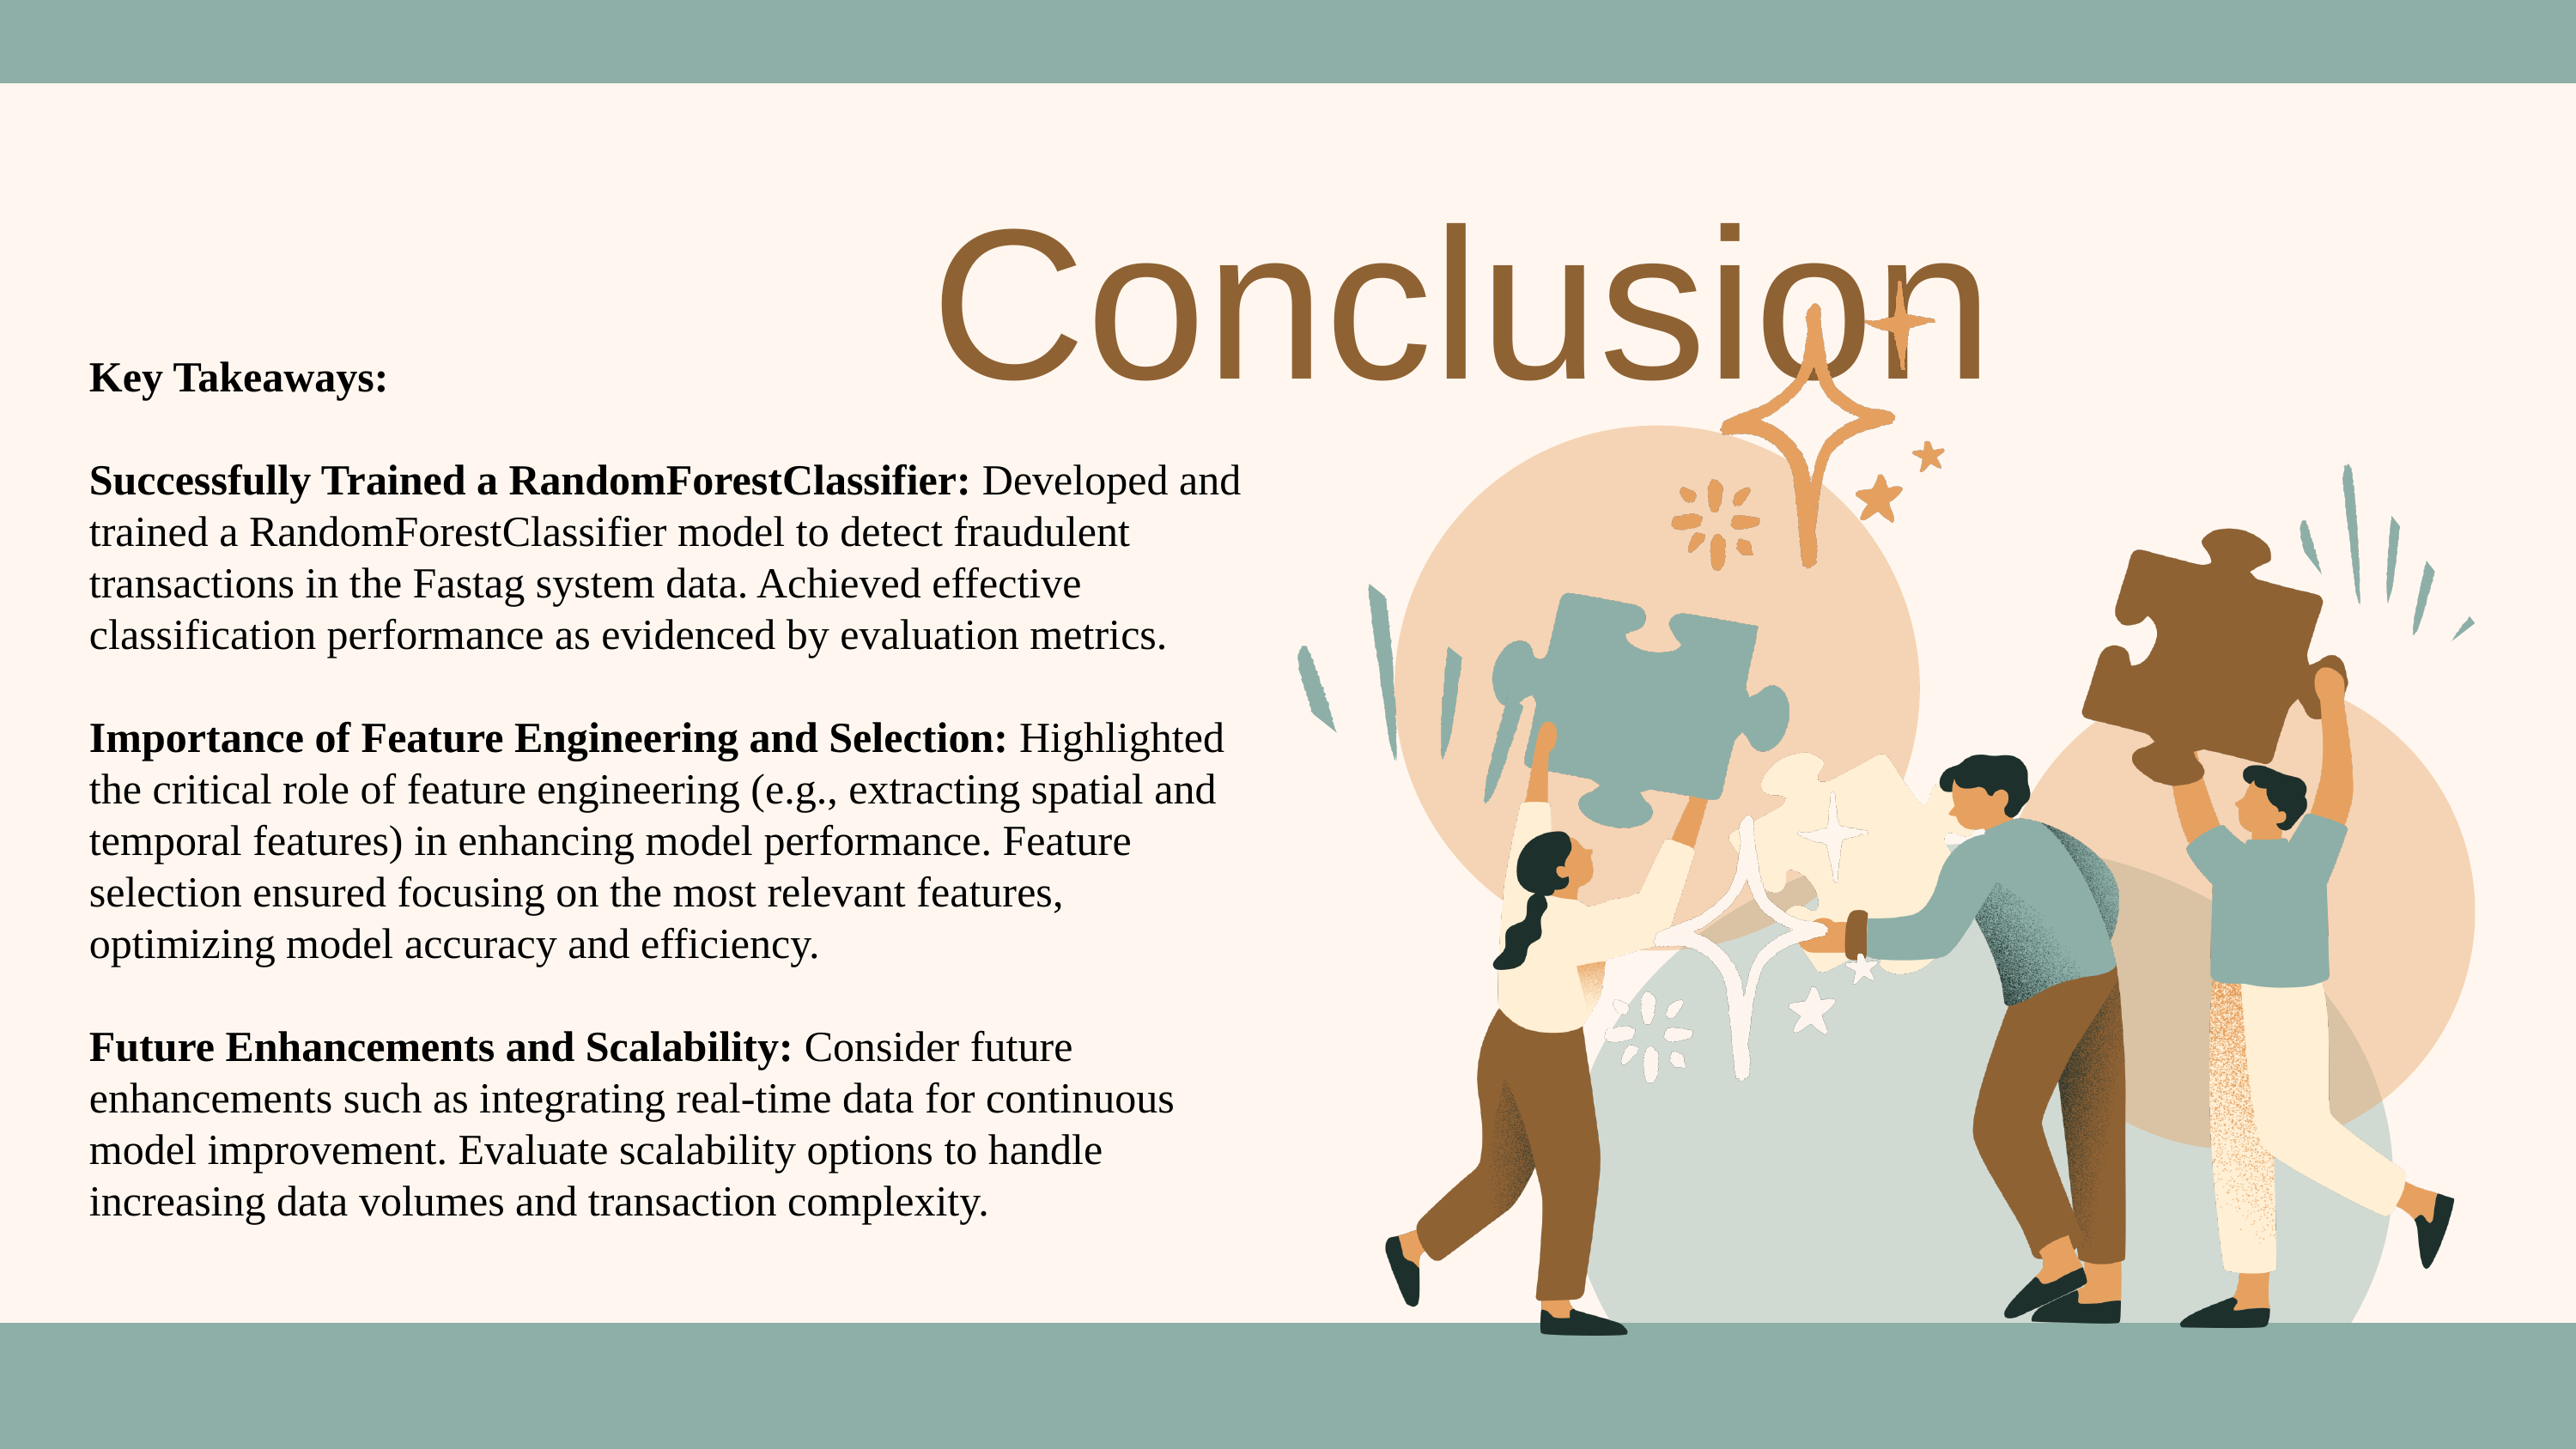

Conclusion

Key Takeaways:

Successfully Trained a RandomForestClassifier: Developed and trained a RandomForestClassifier model to detect fraudulent transactions in the Fastag system data. Achieved effective classification performance as evidenced by evaluation metrics.

Importance of Feature Engineering and Selection: Highlighted the critical role of feature engineering (e.g., extracting spatial and temporal features) in enhancing model performance. Feature selection ensured focusing on the most relevant features, optimizing model accuracy and efficiency.

Future Enhancements and Scalability: Consider future enhancements such as integrating real-time data for continuous model improvement. Evaluate scalability options to handle increasing data volumes and transaction complexity.